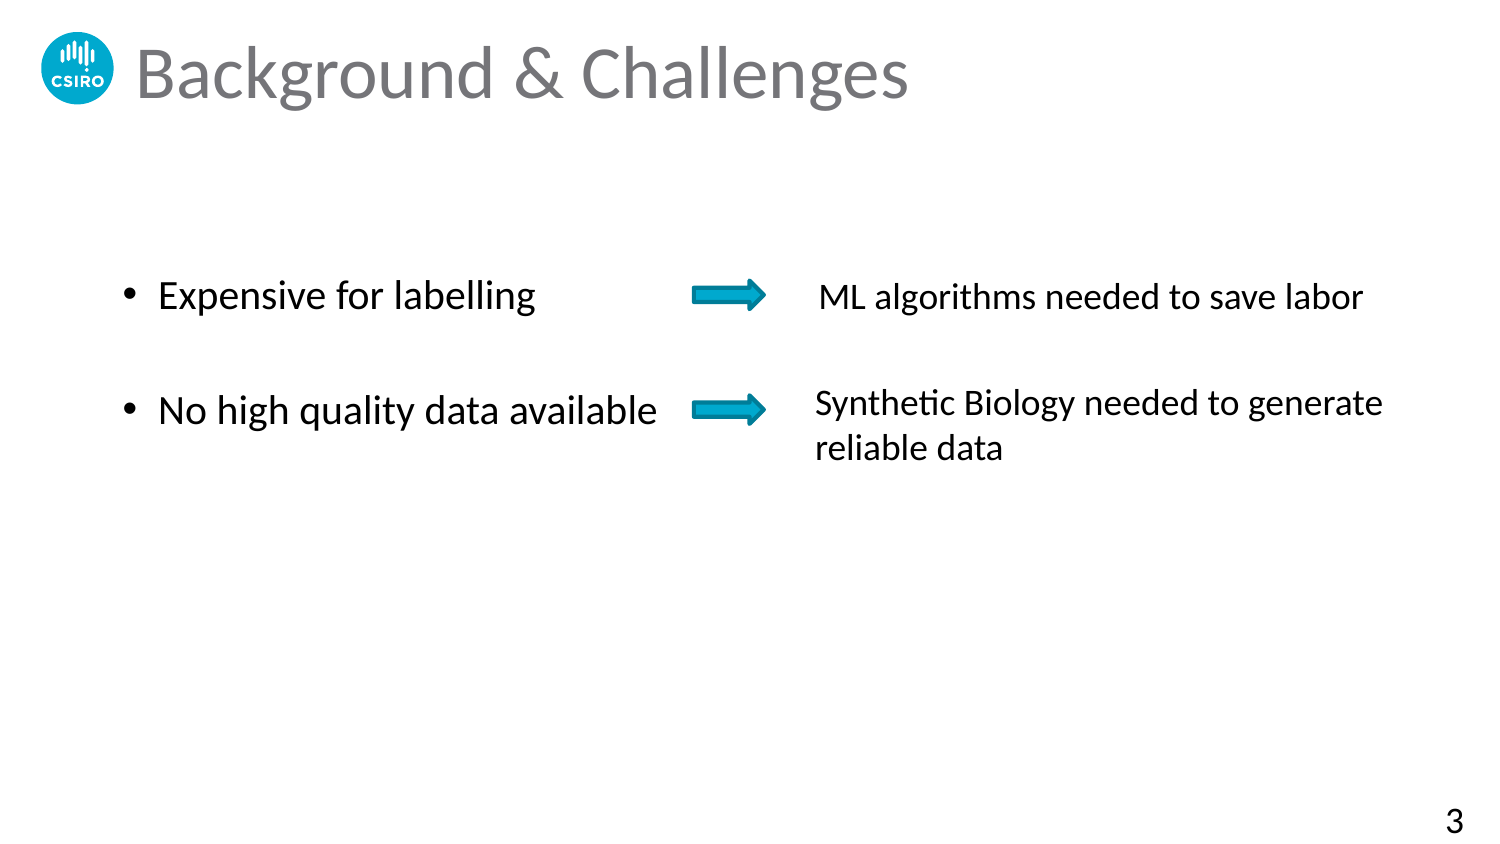

# Background & Challenges
ML algorithms needed to save labor

Expensive for labelling

No high quality data available

Synthetic Biology needed to generate reliable data

3